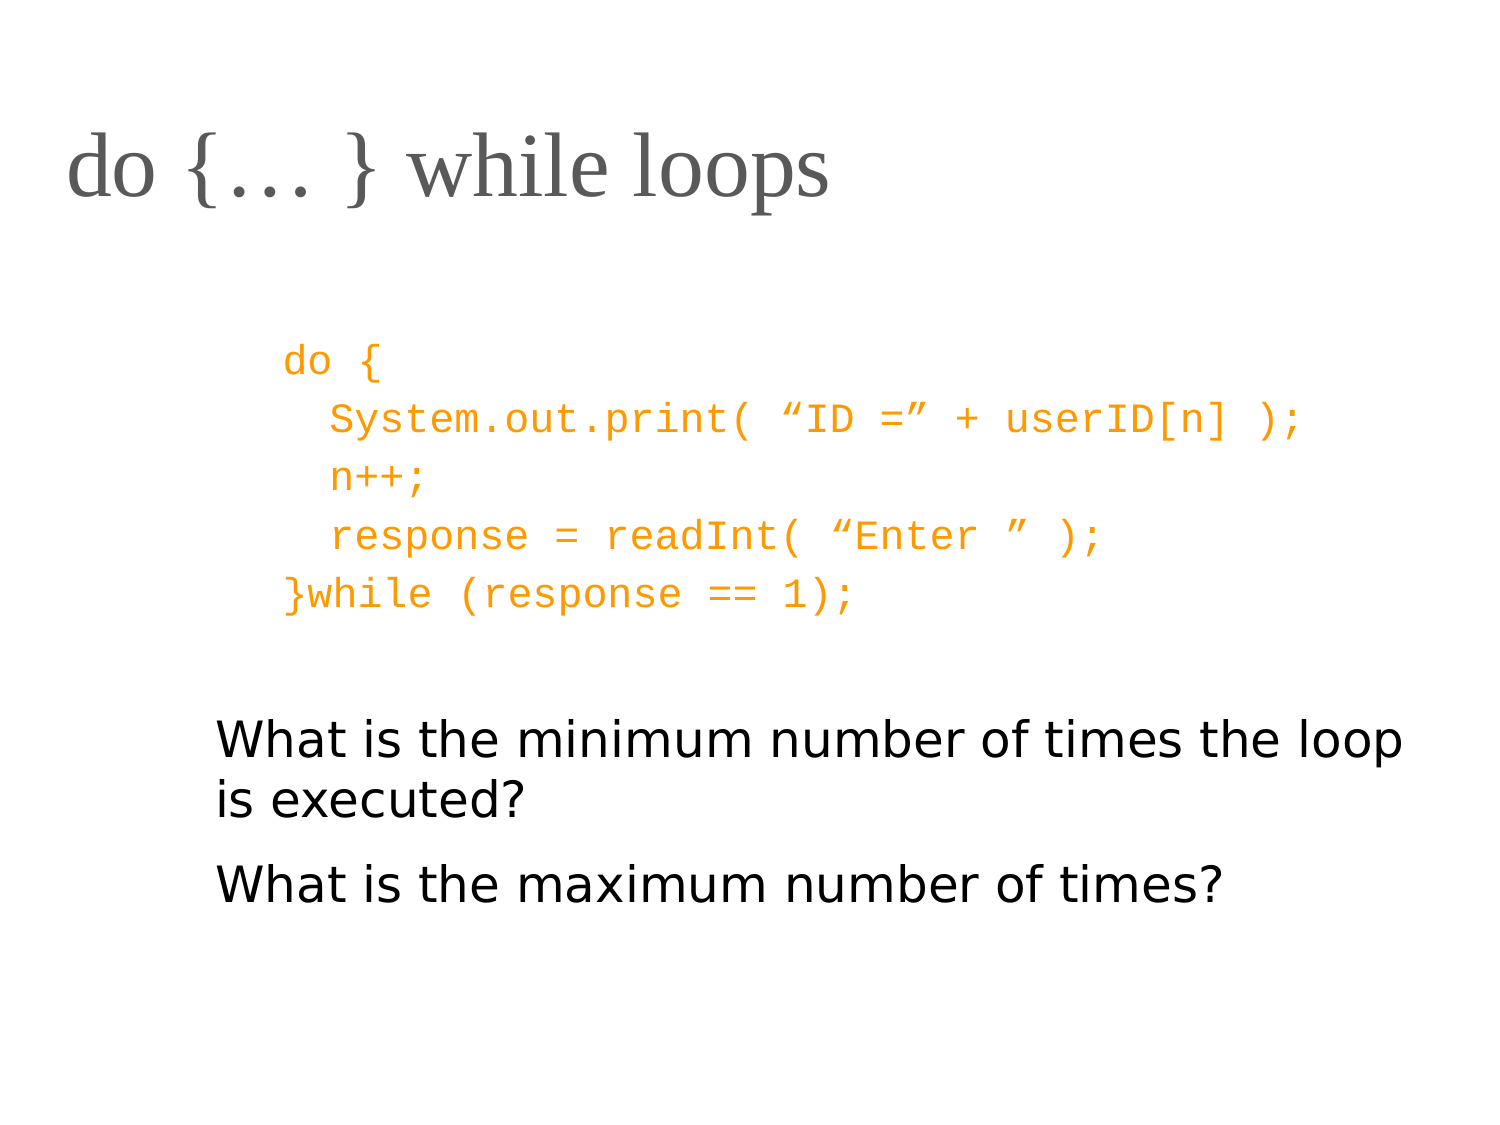

# do {… } while loops
do {
	System.out.print( “ID =” + userID[n] );
	n++;
	response = readInt( “Enter ” );
}while (response == 1);
What is the minimum number of times the loop is executed?
What is the maximum number of times?